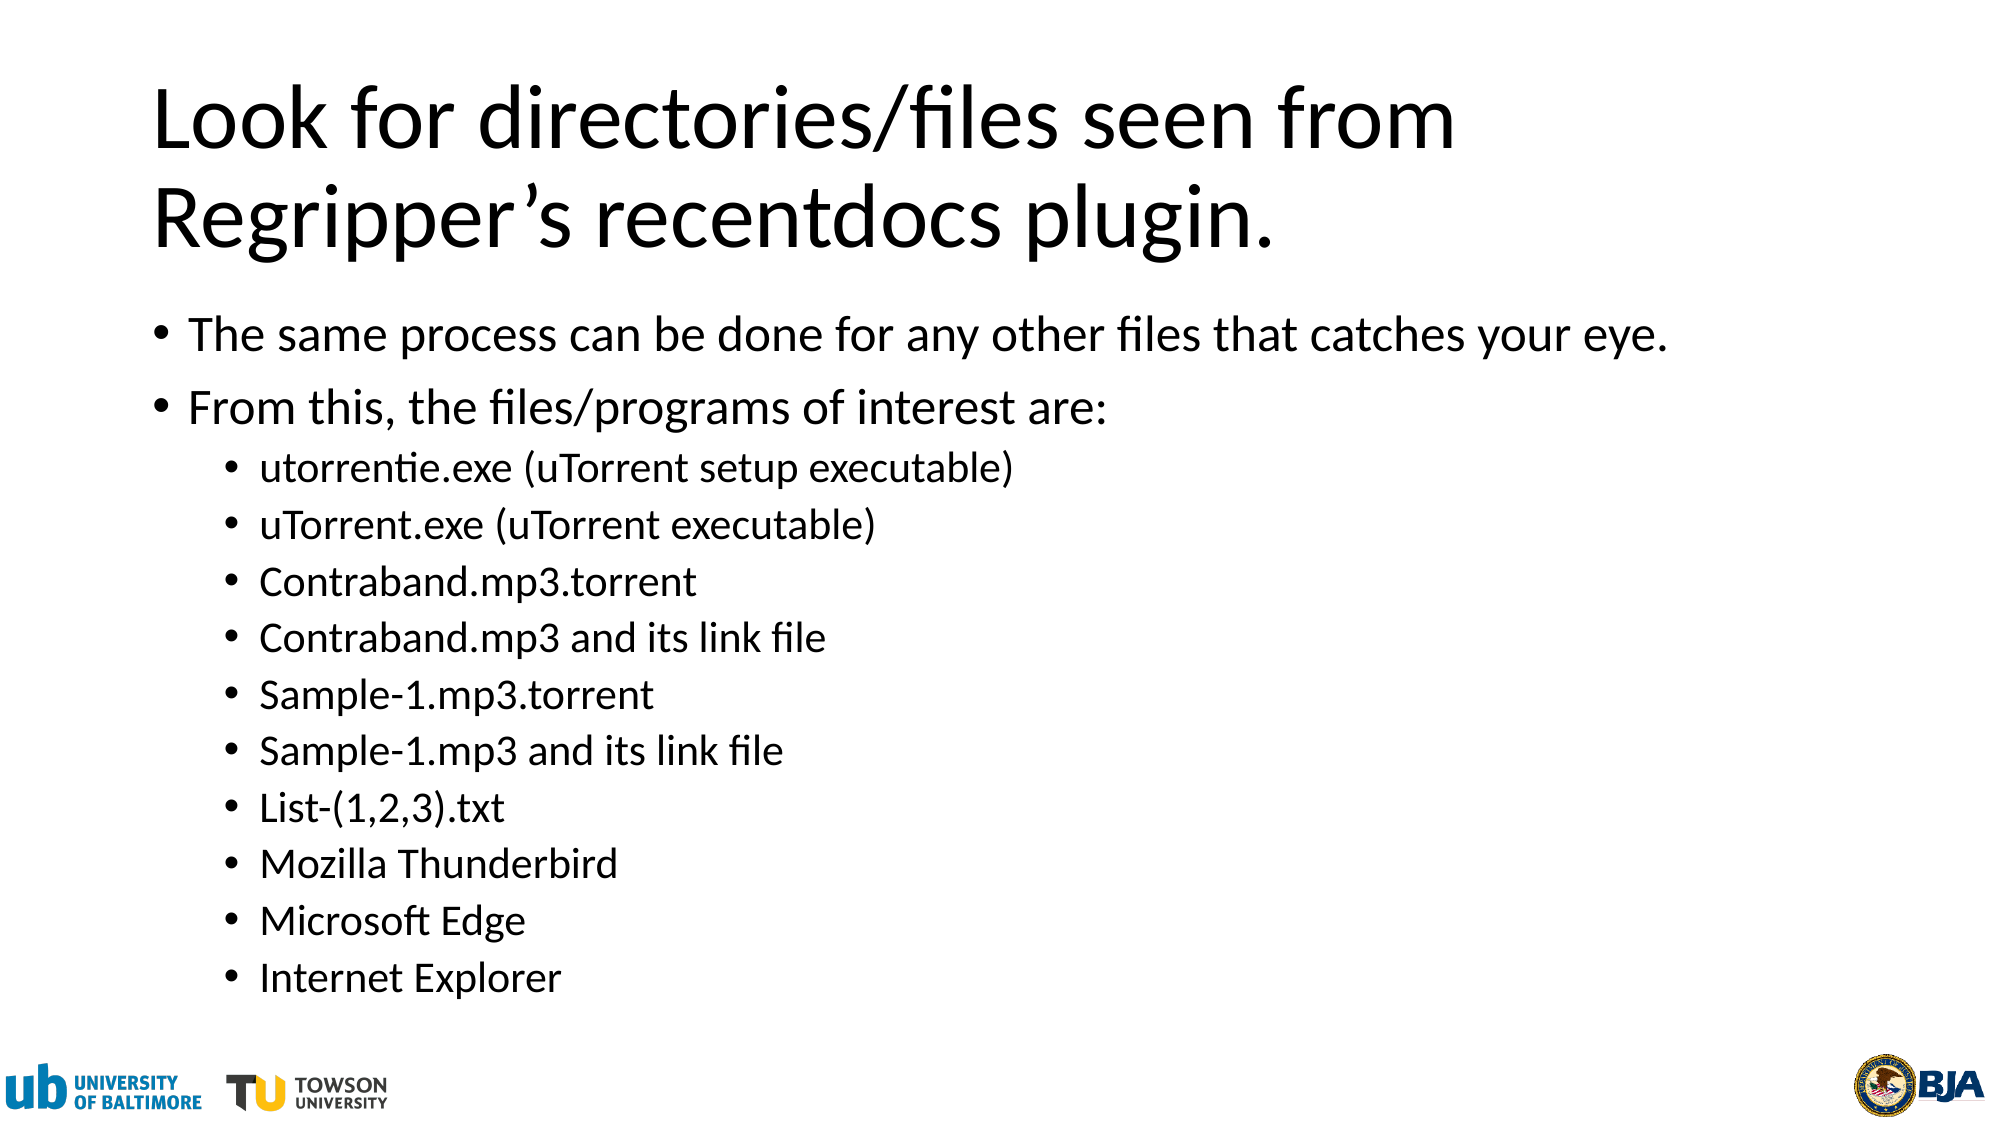

# Look for directories/files seen from Regripper’s recentdocs plugin.
The same process can be done for any other files that catches your eye.
From this, the files/programs of interest are:
utorrentie.exe (uTorrent setup executable)
uTorrent.exe (uTorrent executable)
Contraband.mp3.torrent
Contraband.mp3 and its link file
Sample-1.mp3.torrent
Sample-1.mp3 and its link file
List-(1,2,3).txt
Mozilla Thunderbird
Microsoft Edge
Internet Explorer